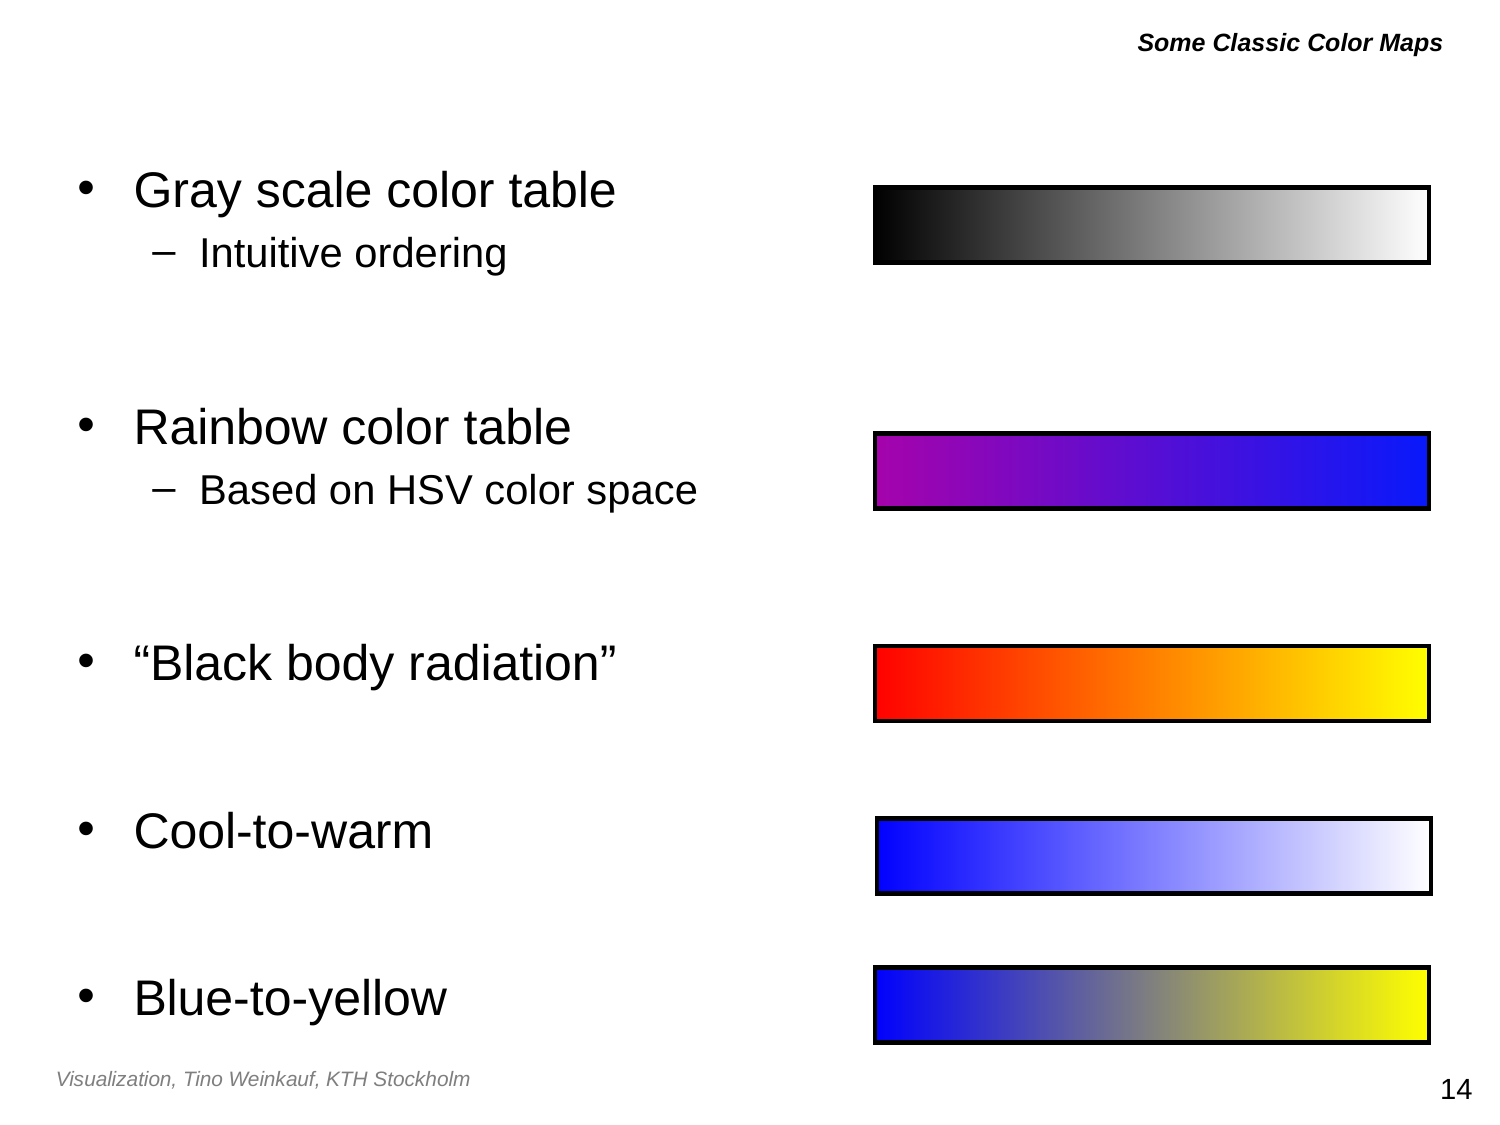

# Some Classic Color Maps
Gray scale color table
Intuitive ordering

Rainbow color table
Based on HSV color space

“Black body radiation”

Cool-to-warm

Blue-to-yellow

14